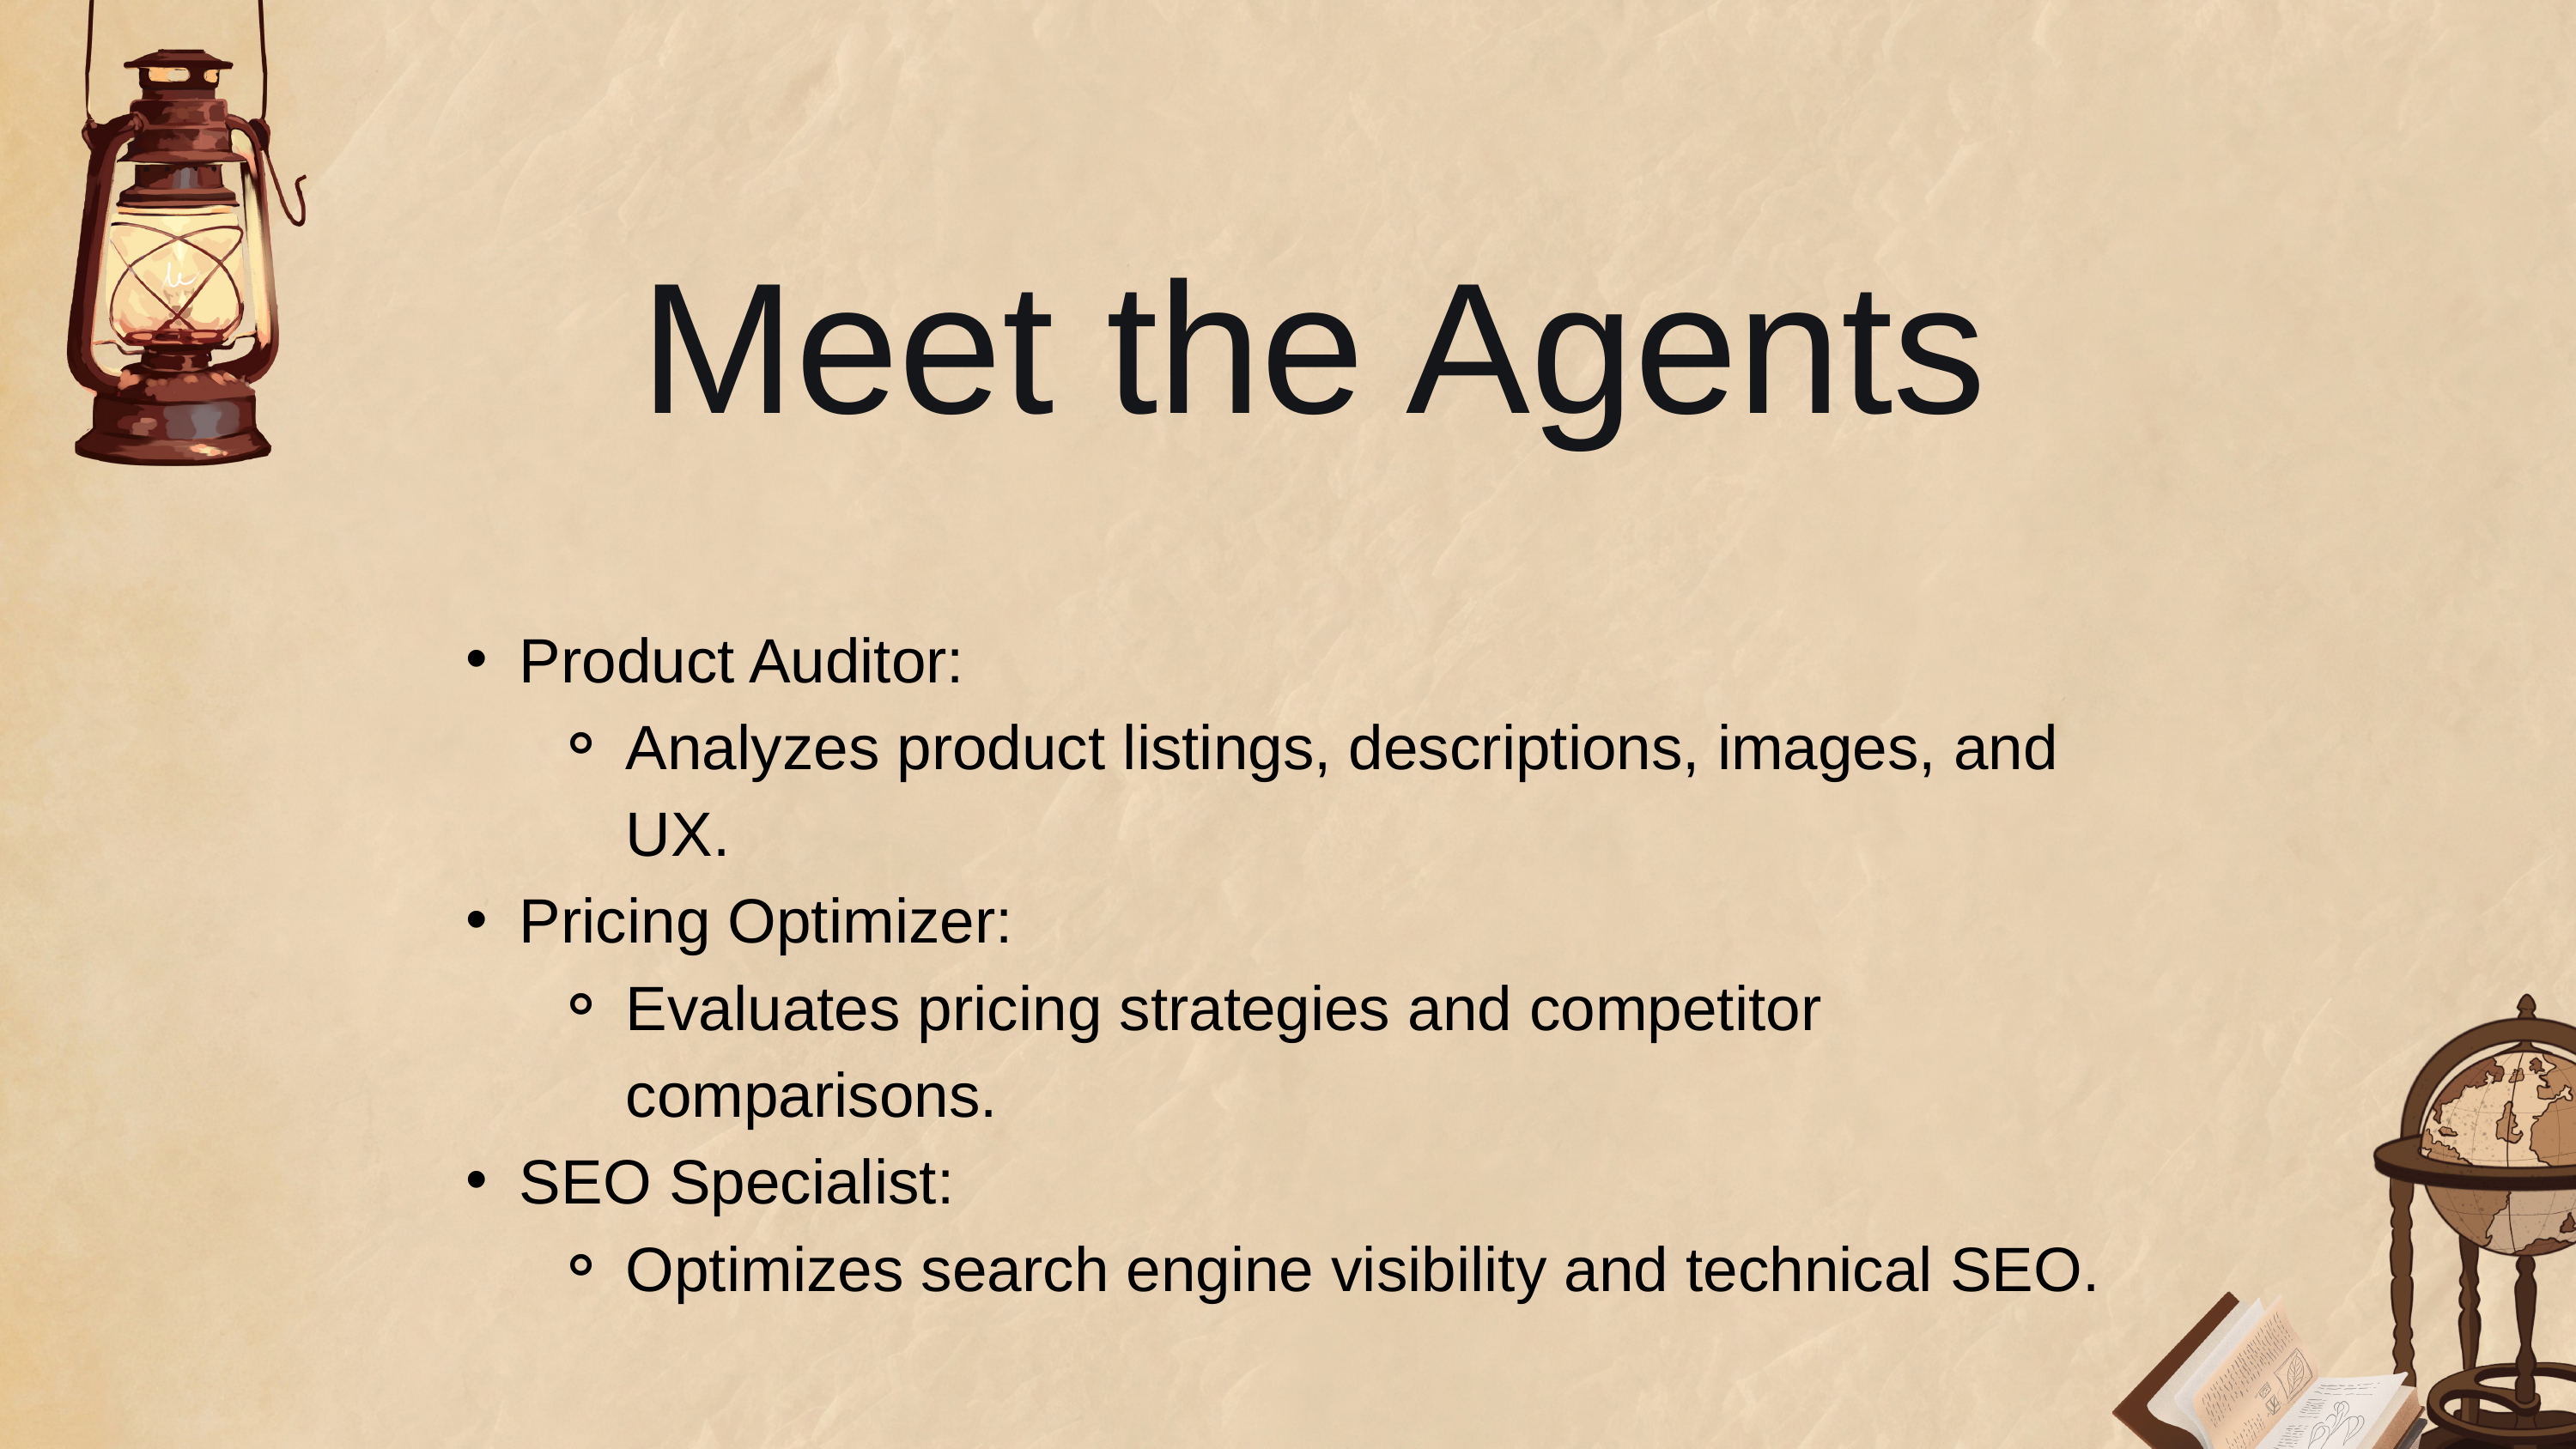

Meet the Agents

Product Auditor:
Analyzes product listings, descriptions, images, and UX.
Pricing Optimizer:
Evaluates pricing strategies and competitor comparisons.
SEO Specialist:
Optimizes search engine visibility and technical SEO.